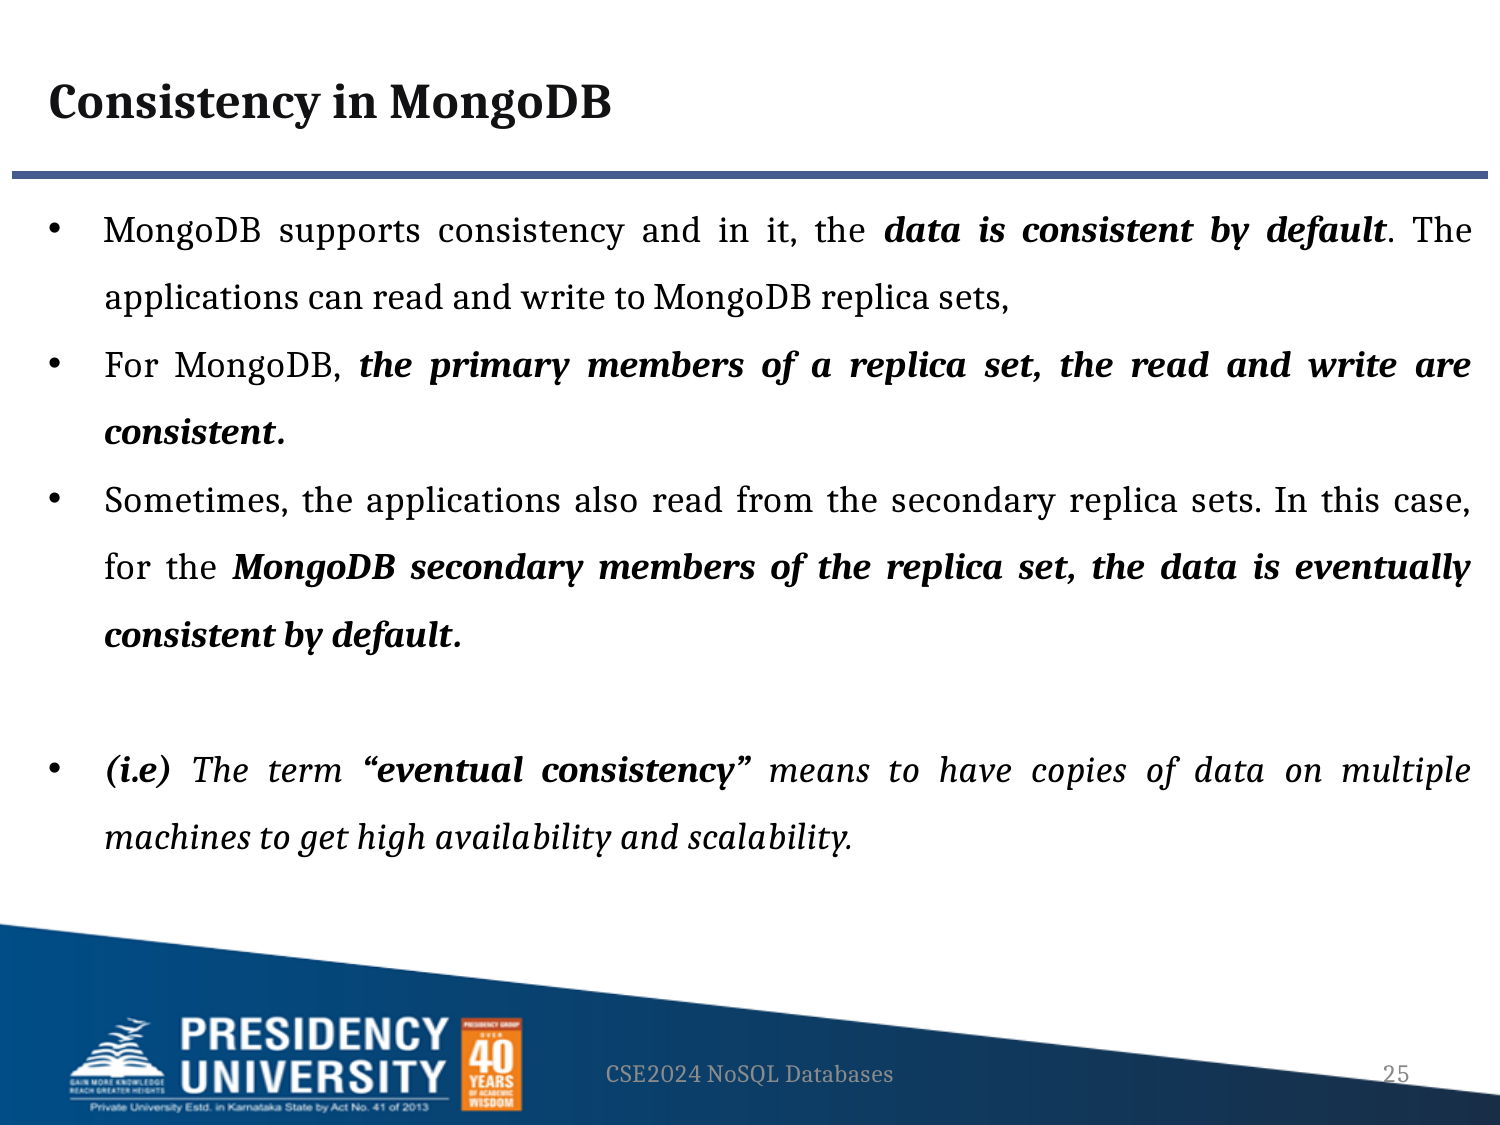

Consistency in MongoDB
MongoDB supports consistency and in it, the data is consistent by default. The applications can read and write to MongoDB replica sets,
For MongoDB, the primary members of a replica set, the read and write are consistent.
Sometimes, the applications also read from the secondary replica sets. In this case, for the MongoDB secondary members of the replica set, the data is eventually consistent by default.

(i.e) The term “eventual consistency” means to have copies of data on multiple machines to get high availability and scalability.

CSE2024 NoSQL Databases
25